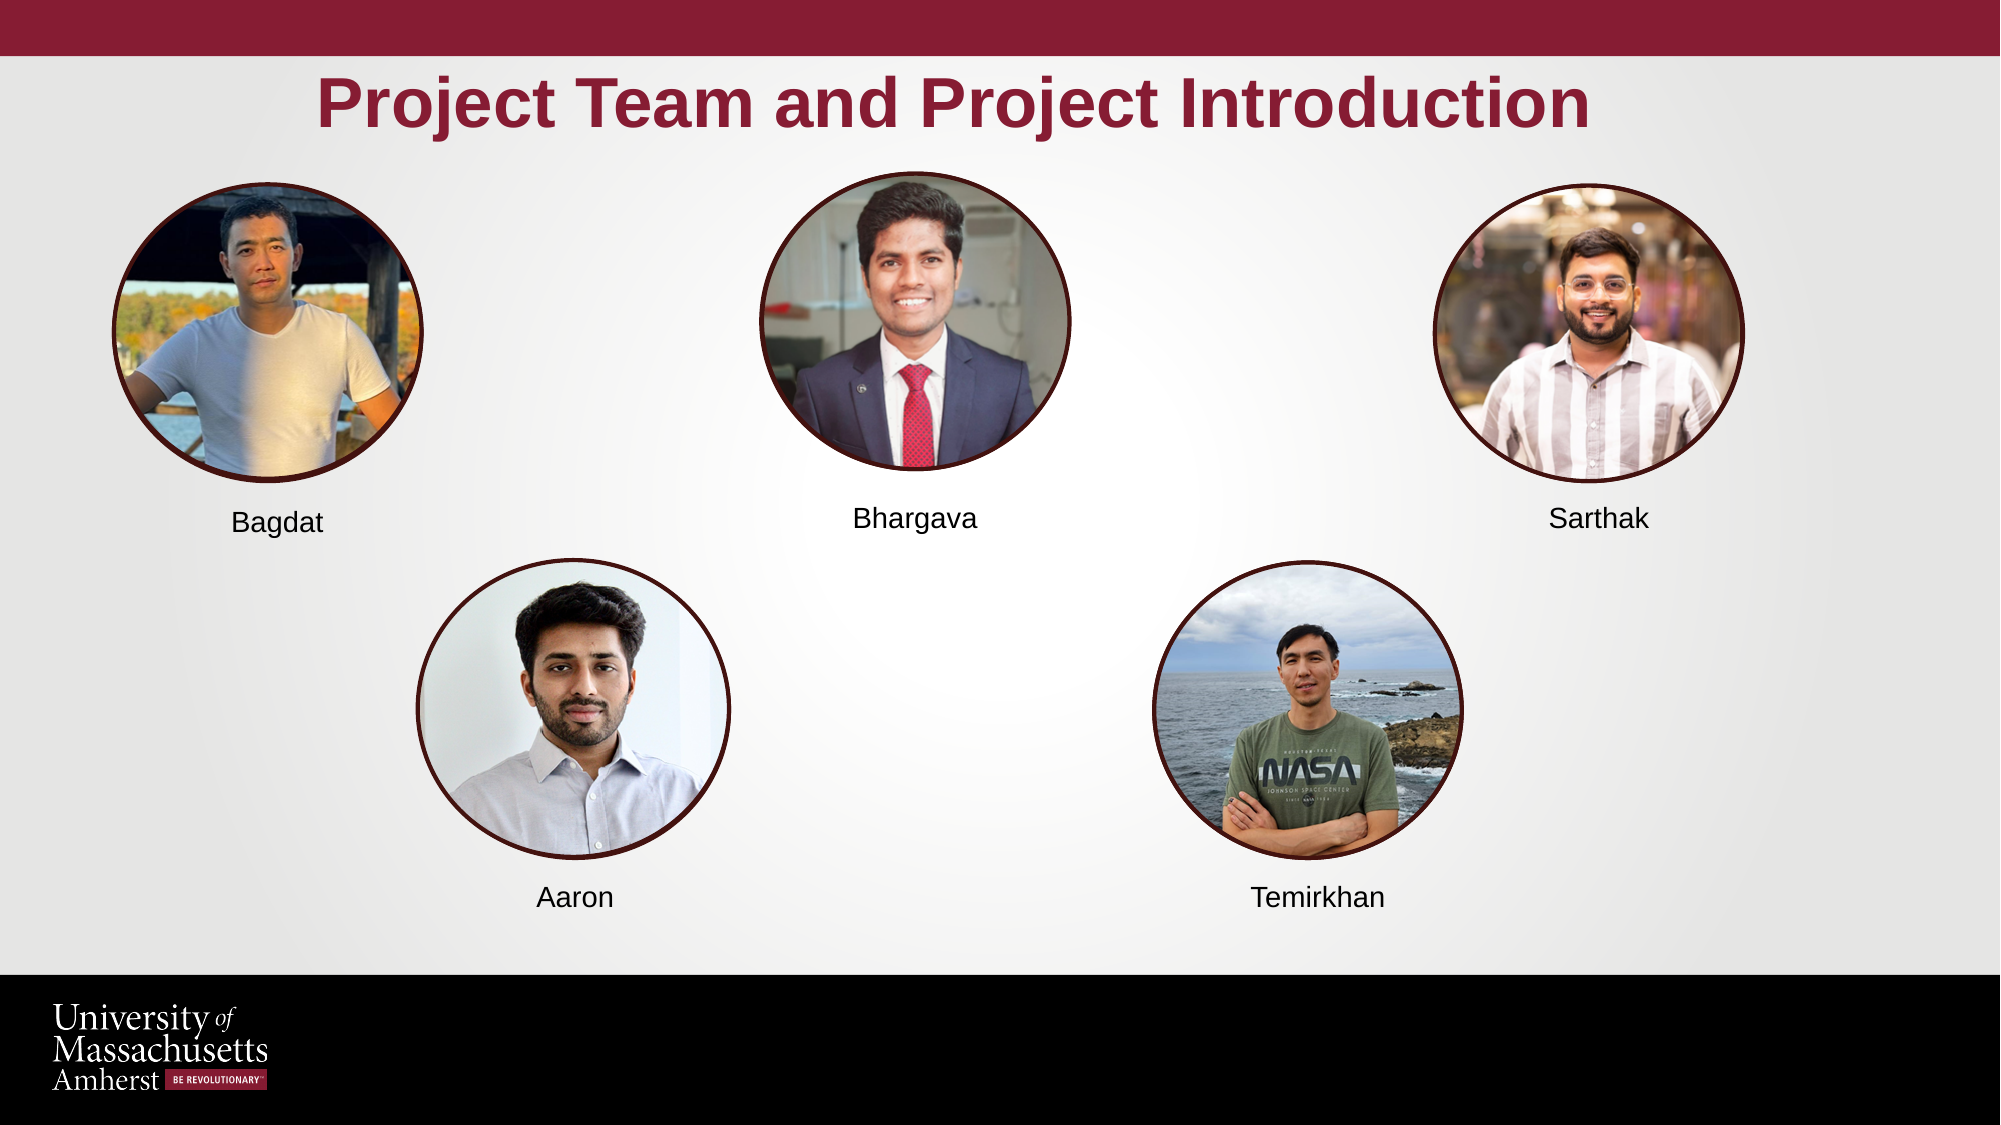

# Project Team and Project Introduction

Bhargava
Sarthak
Bagdat

Temirkhan
Aaron